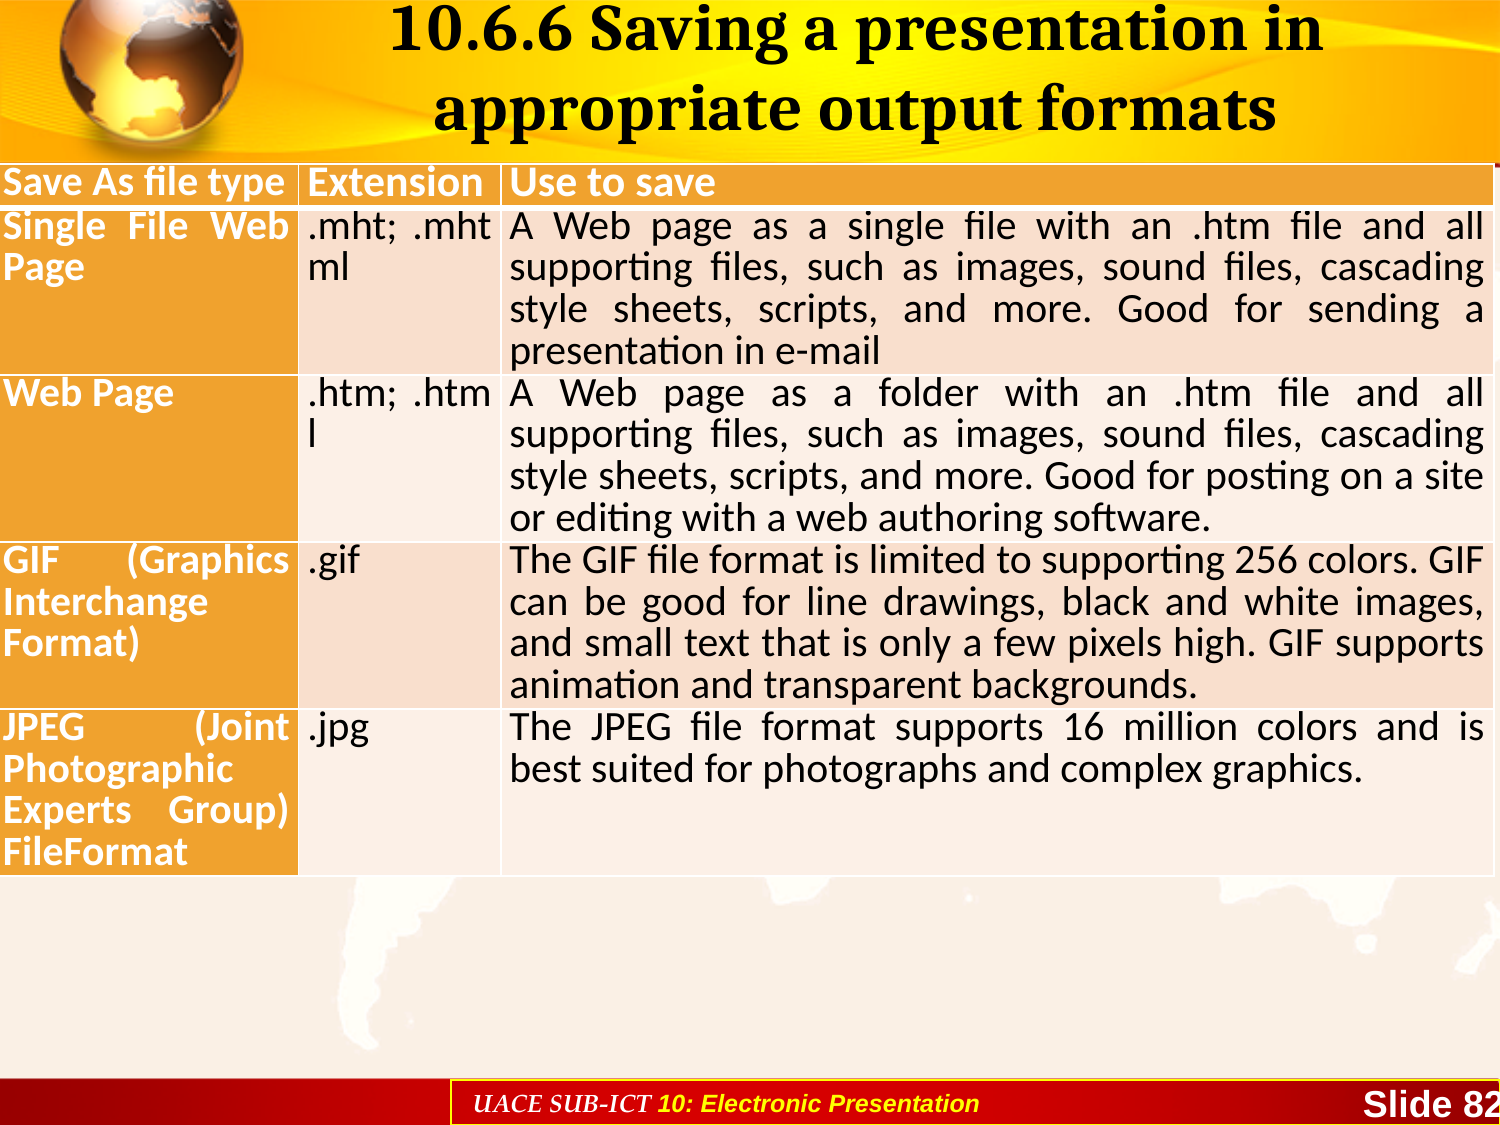

# 10.6.6 Saving a presentation in appropriate output formats
| Save As file type | Extension | Use to save |
| --- | --- | --- |
| Single File Web Page | .mht; .mhtml | A Web page as a single file with an .htm file and all supporting files, such as images, sound files, cascading style sheets, scripts, and more. Good for sending a presentation in e-mail |
| Web Page | .htm; .html | A Web page as a folder with an .htm file and all supporting files, such as images, sound files, cascading style sheets, scripts, and more. Good for posting on a site or editing with a web authoring software. |
| GIF (Graphics Interchange Format) | .gif | The GIF file format is limited to supporting 256 colors. GIF can be good for line drawings, black and white images, and small text that is only a few pixels high. GIF supports animation and transparent backgrounds. |
| JPEG (Joint Photographic Experts Group) FileFormat | .jpg | The JPEG file format supports 16 million colors and is best suited for photographs and complex graphics. |